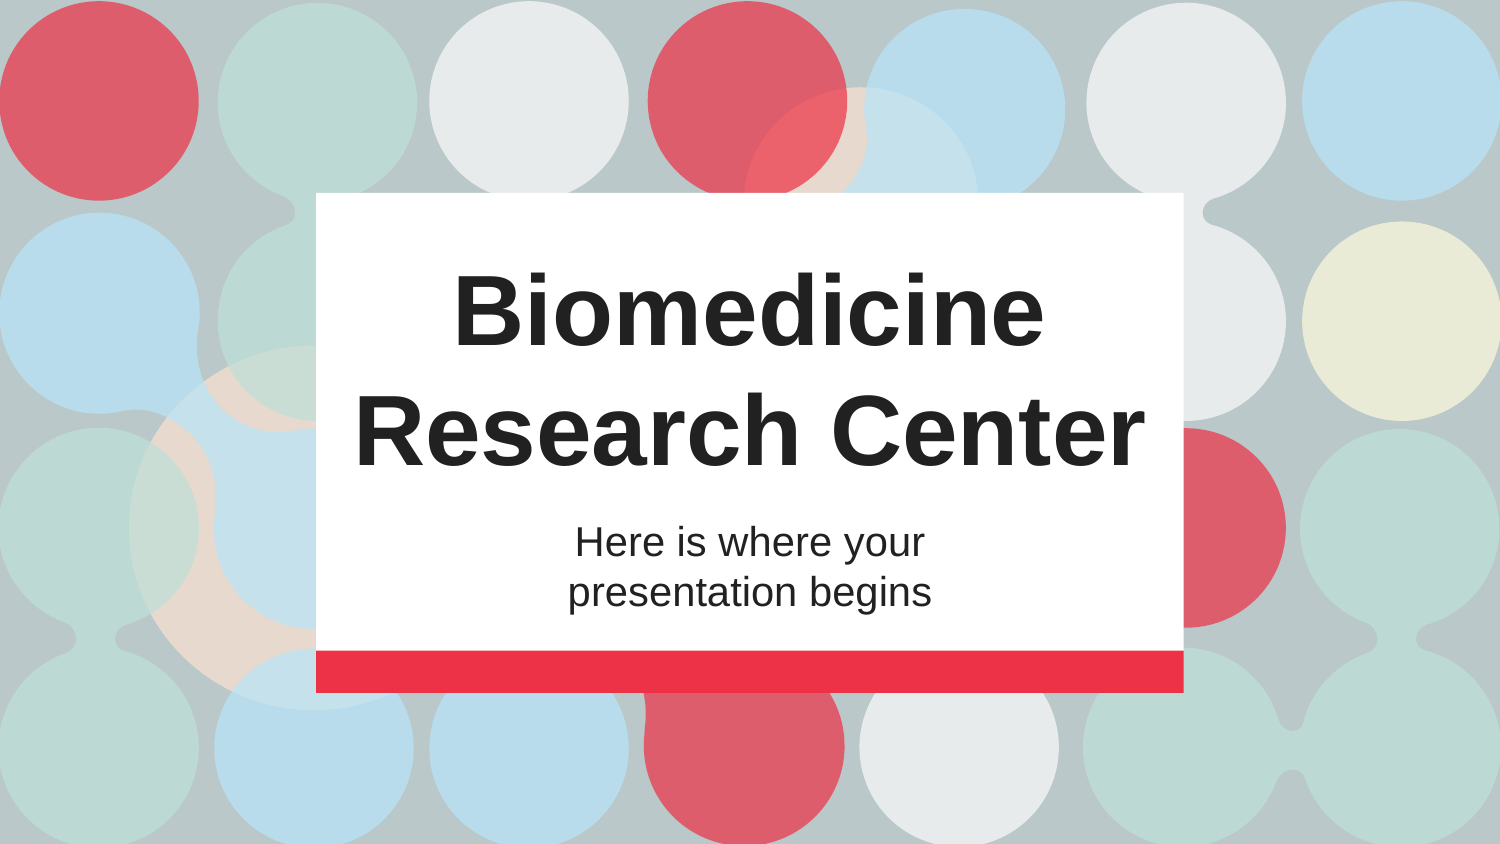

# Biomedicine Research Center
Here is where your presentation begins